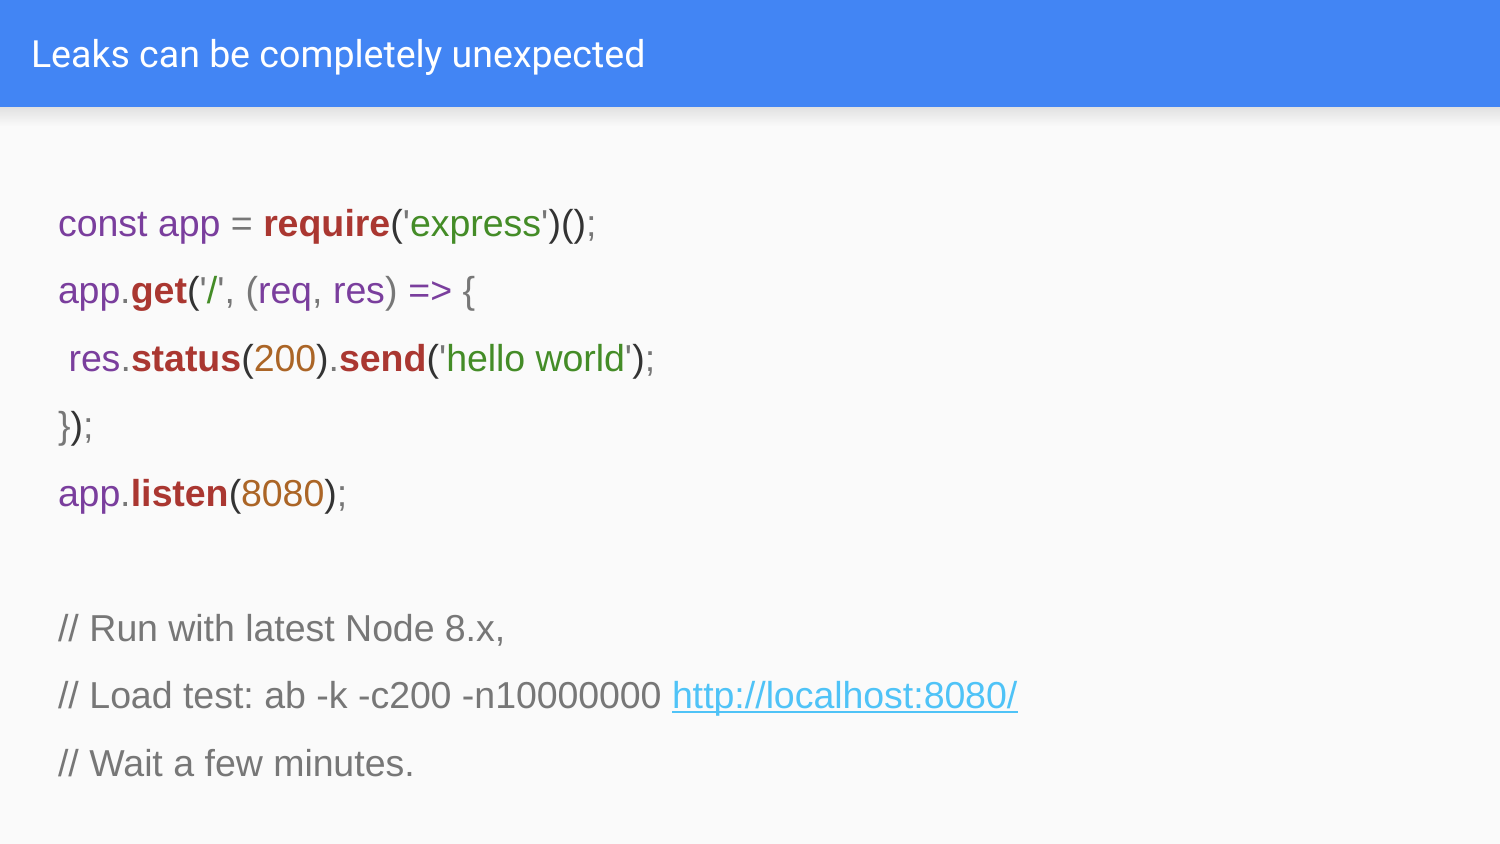

# Leaks can be completely unexpected
const app = require('express')();
app.get('/', (req, res) => {
 res.status(200).send('hello world');
});
app.listen(8080);

// Run with latest Node 8.x,
// Load test: ab -k -c200 -n10000000 http://localhost:8080/
// Wait a few minutes.